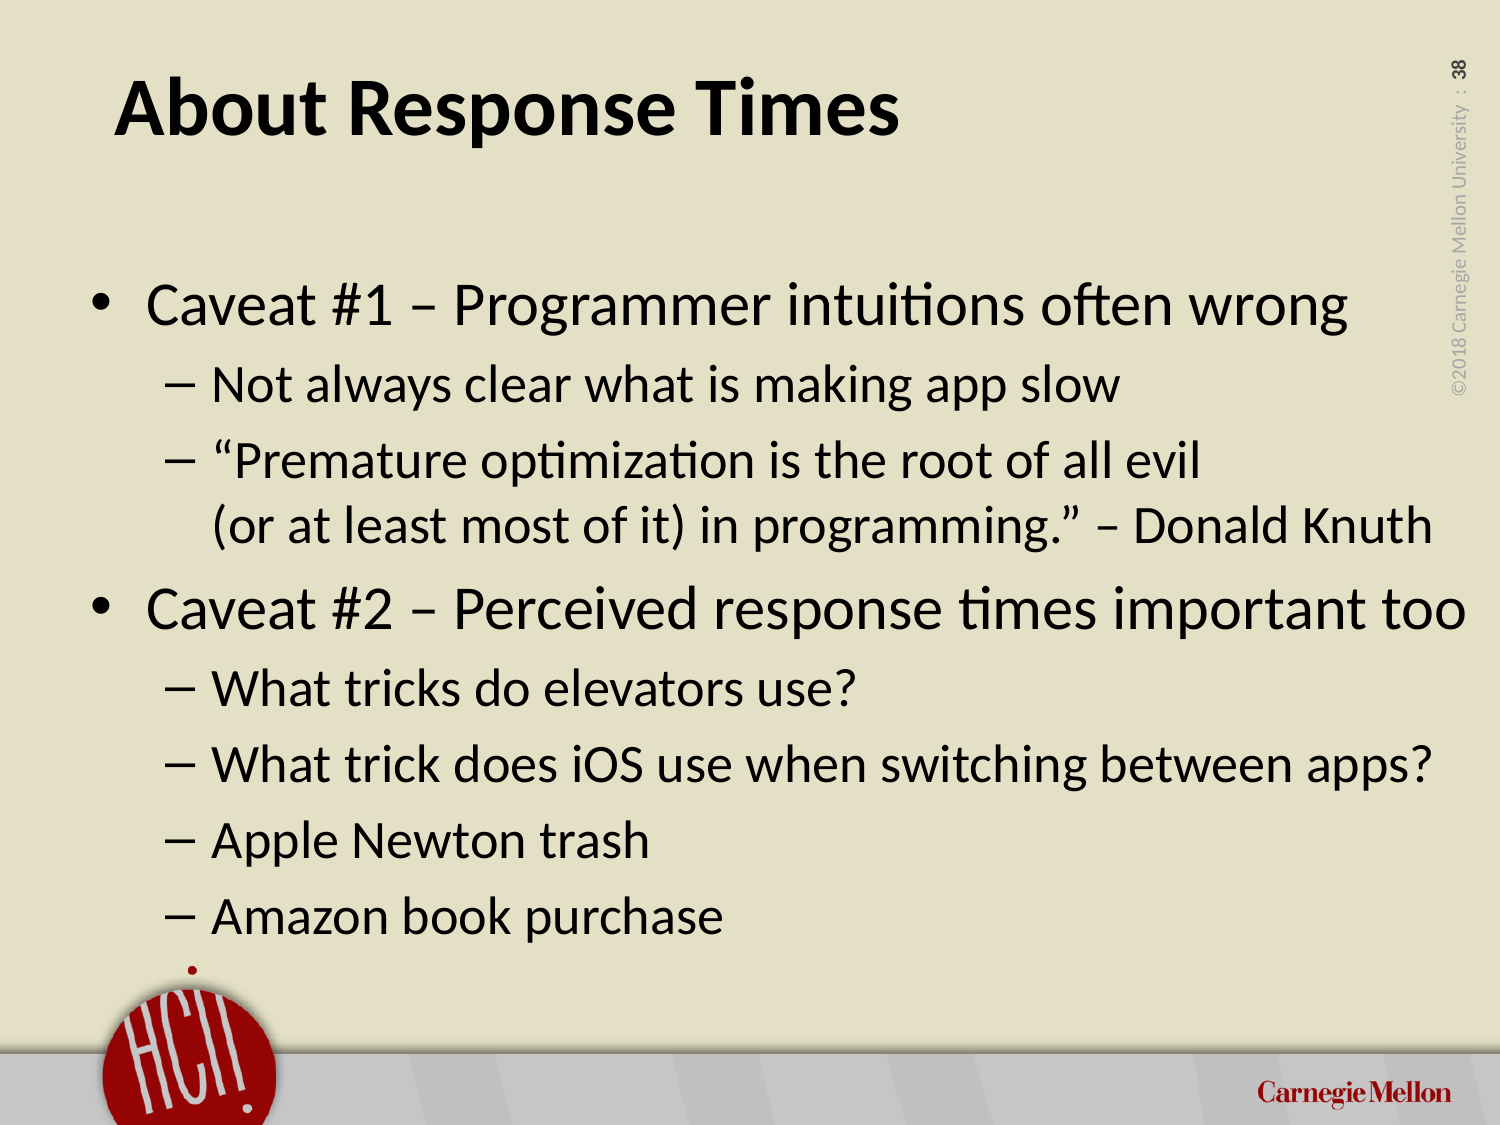

# About Response Times
Caveat #1 – Programmer intuitions often wrong
Not always clear what is making app slow
“Premature optimization is the root of all evil
(or at least most of it) in programming.” – Donald Knuth
Caveat #2 – Perceived response times important too
What tricks do elevators use?
What trick does iOS use when switching between apps?
Apple Newton trash
Amazon book purchase